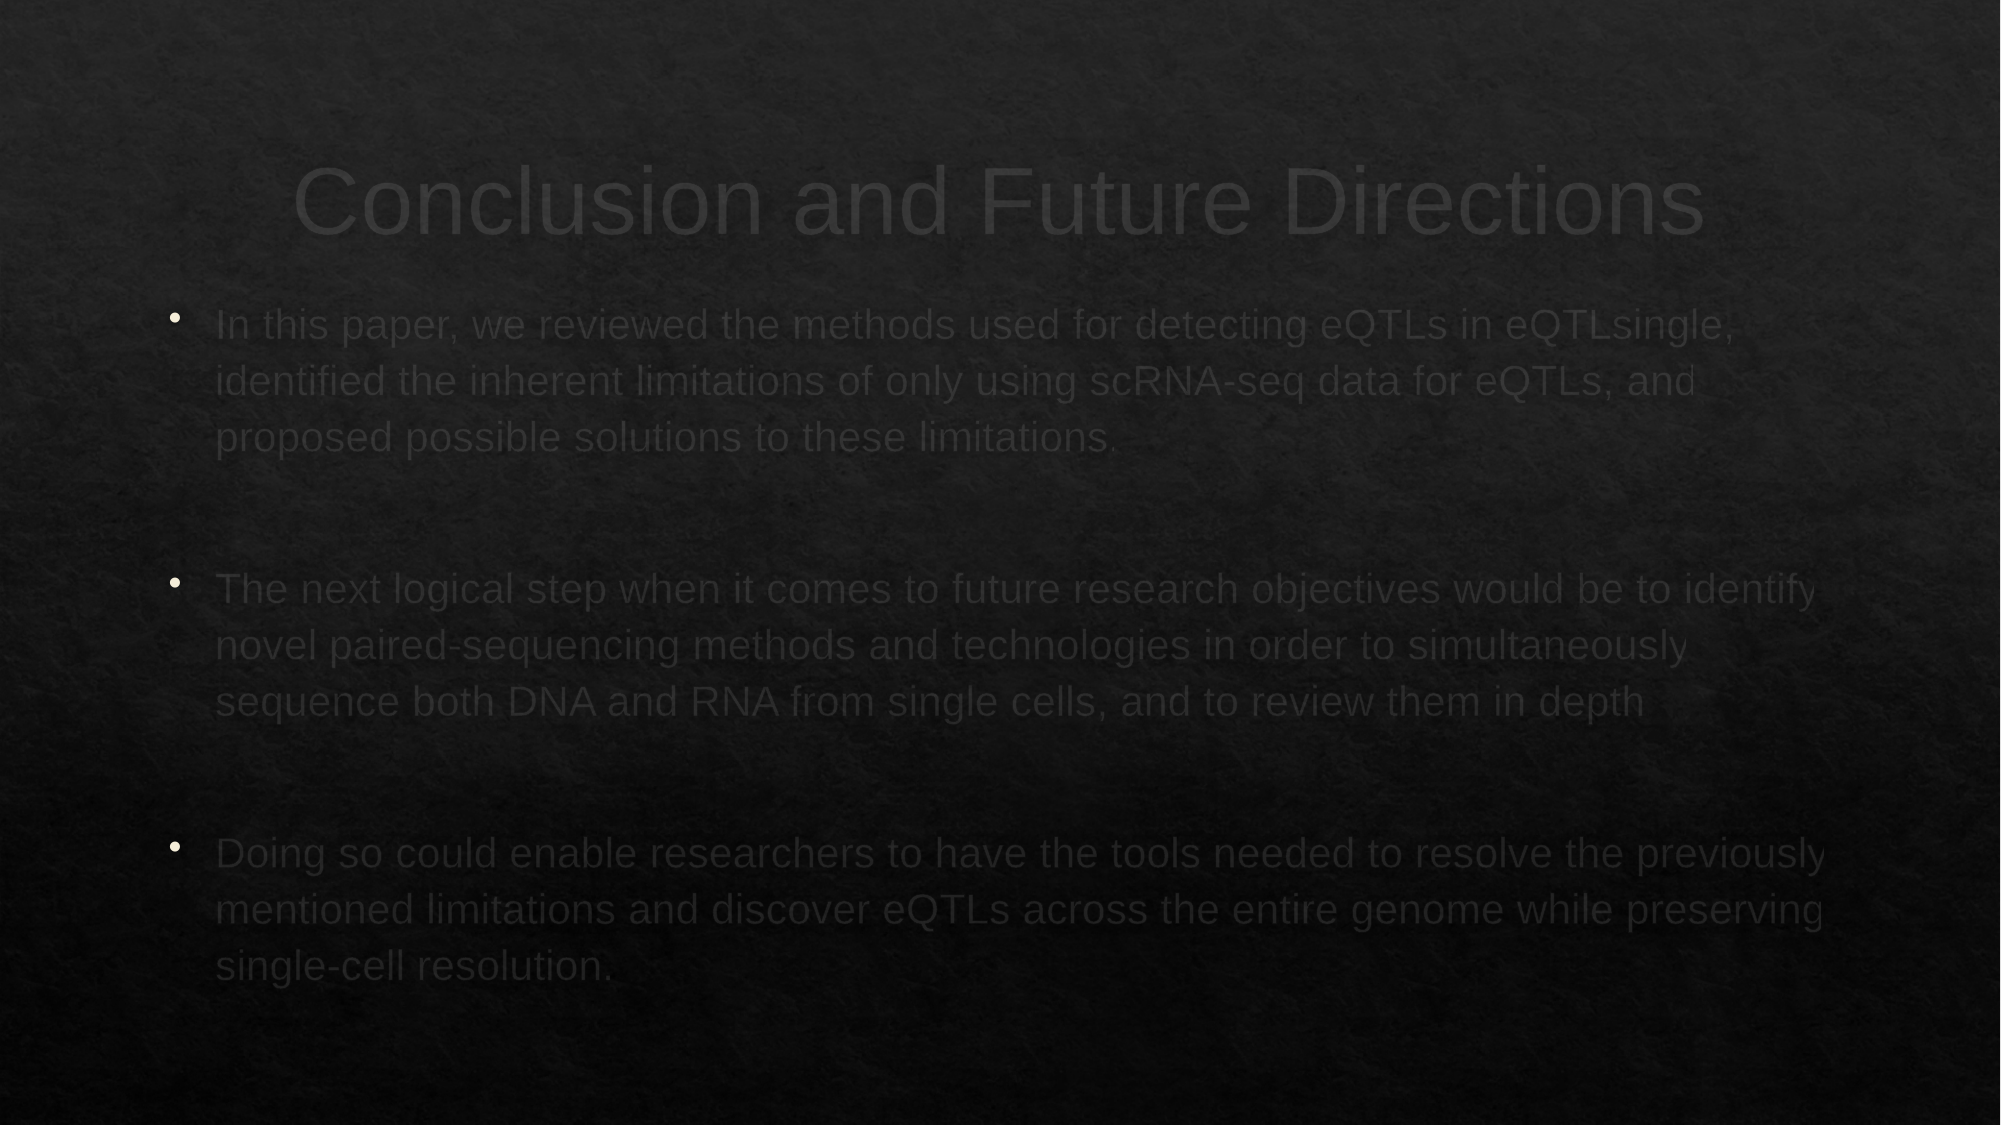

# Conclusion and Future Directions
In this paper, we reviewed the methods used for detecting eQTLs in eQTLsingle, identified the inherent limitations of only using scRNA-seq data for eQTLs, and proposed possible solutions to these limitations.

The next logical step when it comes to future research objectives would be to identify novel paired-sequencing methods and technologies in order to simultaneously sequence both DNA and RNA from single cells, and to review them in depth.

Doing so could enable researchers to have the tools needed to resolve the previously mentioned limitations and discover eQTLs across the entire genome while preserving single-cell resolution.